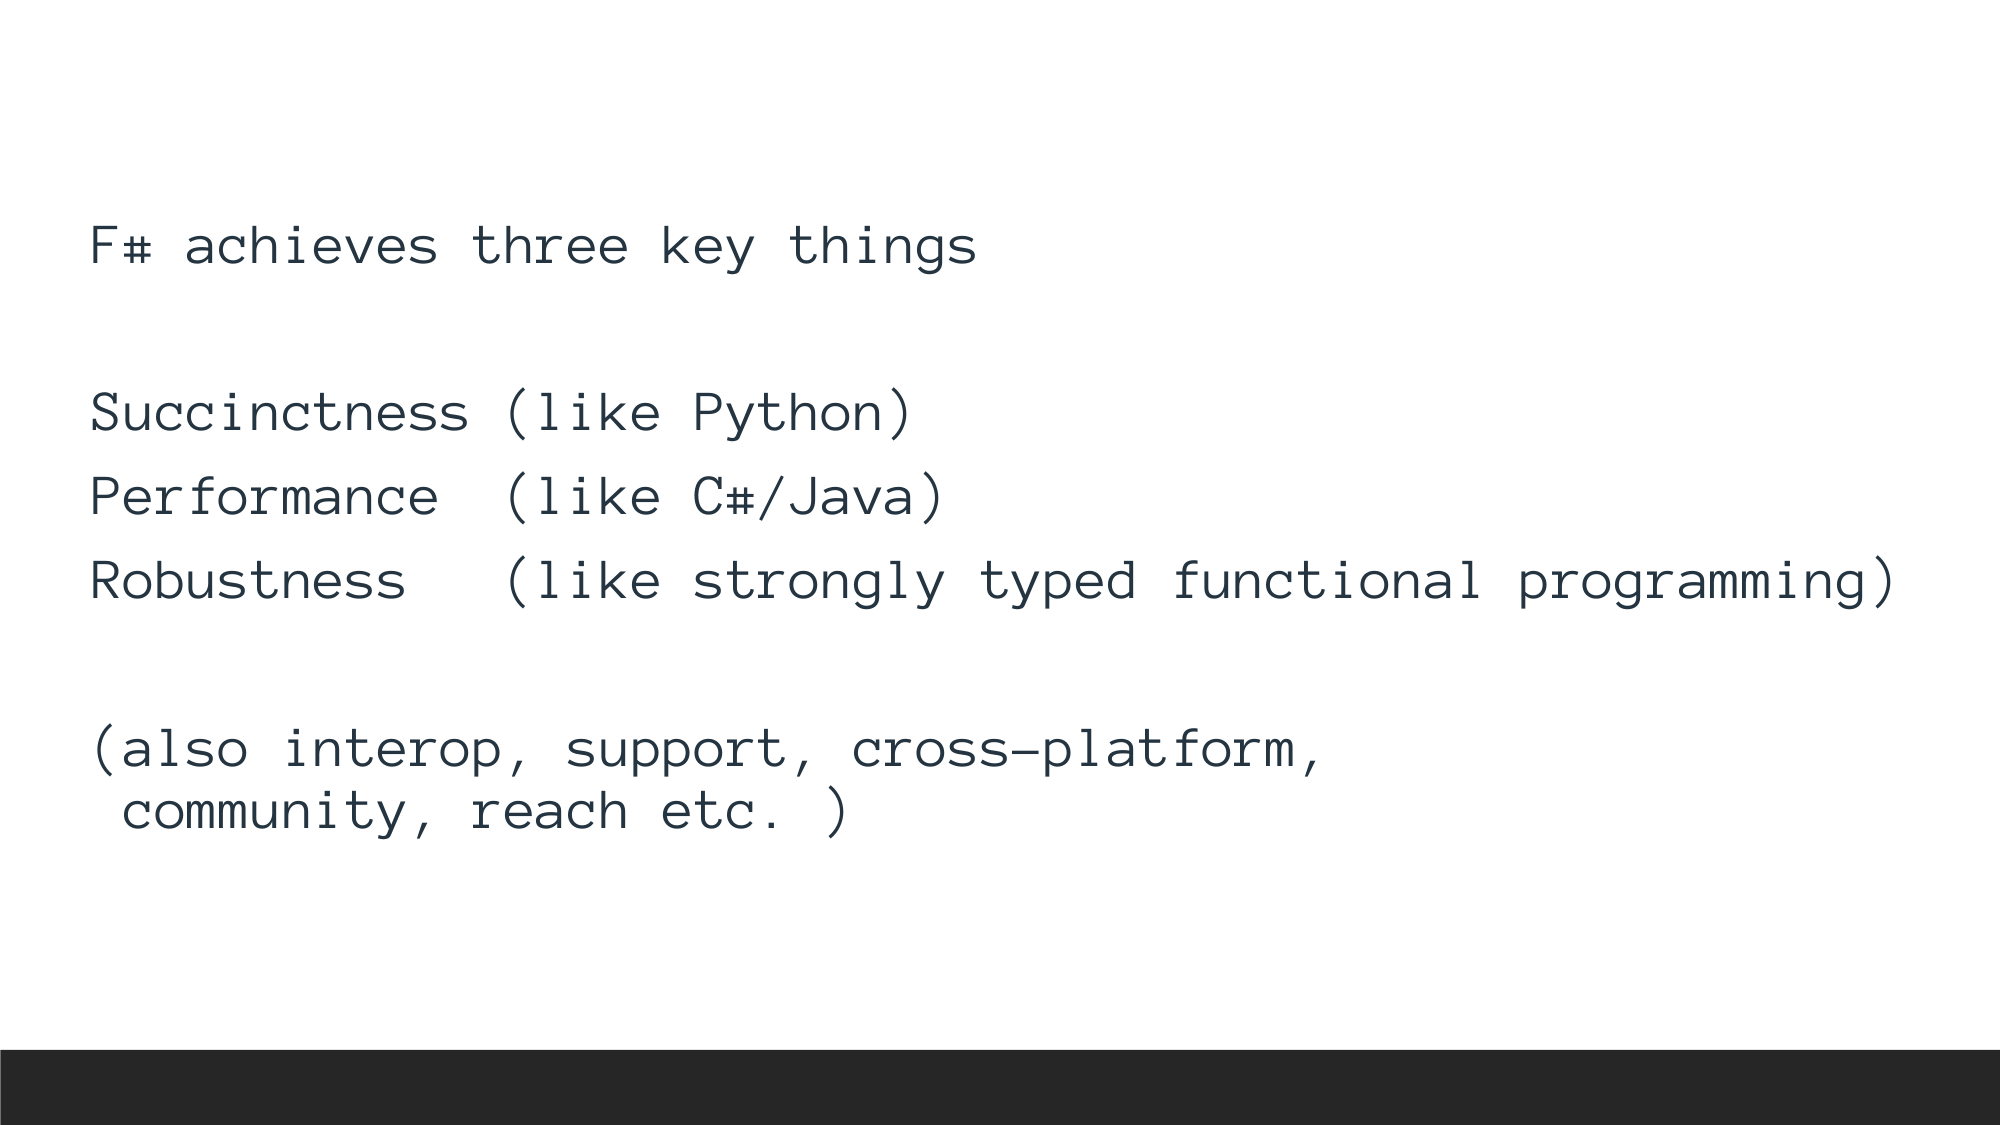

F# achieves three key things

Succinctness (like Python)
Performance  (like C#/Java)
Robustness   (like strongly typed functional programming)

(also interop, support, cross-platform,
 community, reach etc. )